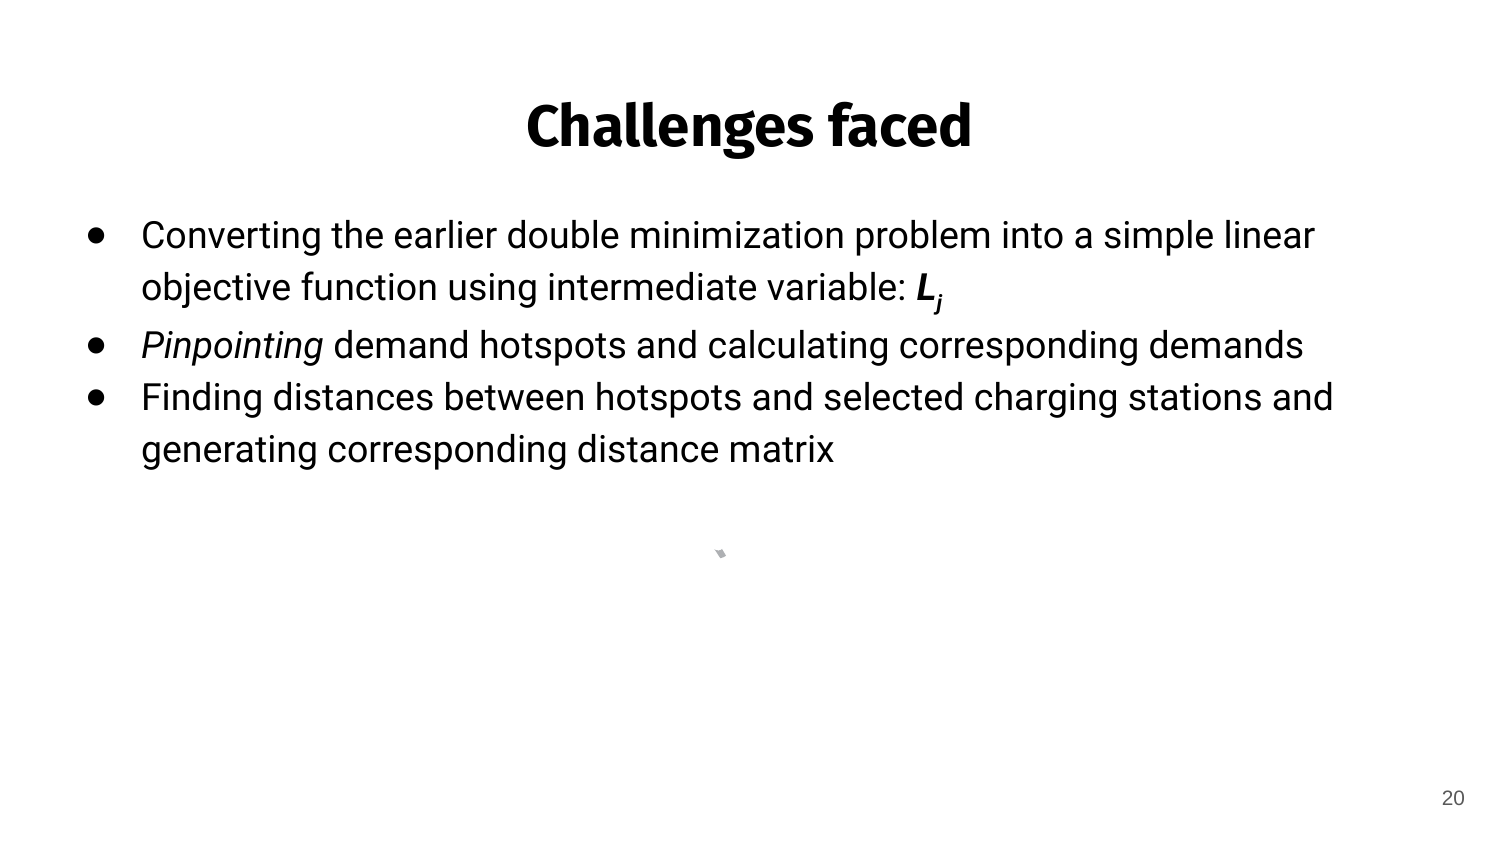

# Challenges faced
Converting the earlier double minimization problem into a simple linear objective function using intermediate variable: Lj
Pinpointing demand hotspots and calculating corresponding demands
Finding distances between hotspots and selected charging stations and generating corresponding distance matrix

20